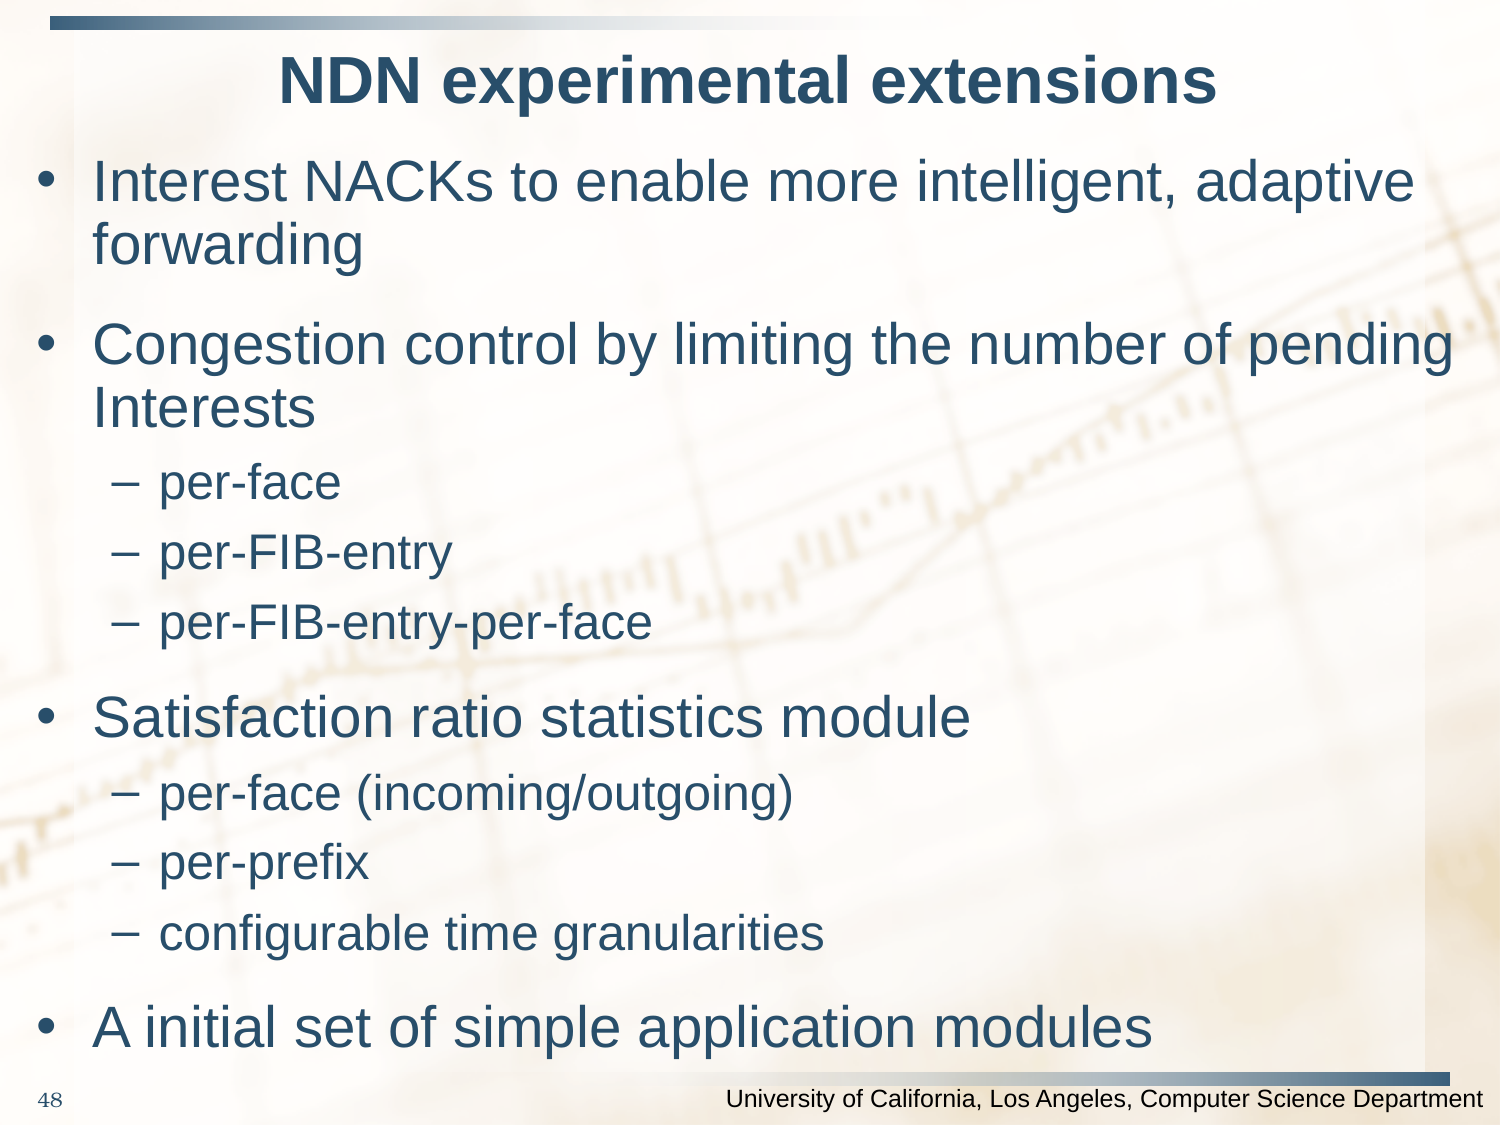

# NDN experimental extensions
Interest NACKs to enable more intelligent, adaptive forwarding
Congestion control by limiting the number of pending Interests
per-face
per-FIB-entry
per-FIB-entry-per-face
Satisfaction ratio statistics module
per-face (incoming/outgoing)
per-prefix
configurable time granularities
A initial set of simple application modules
48